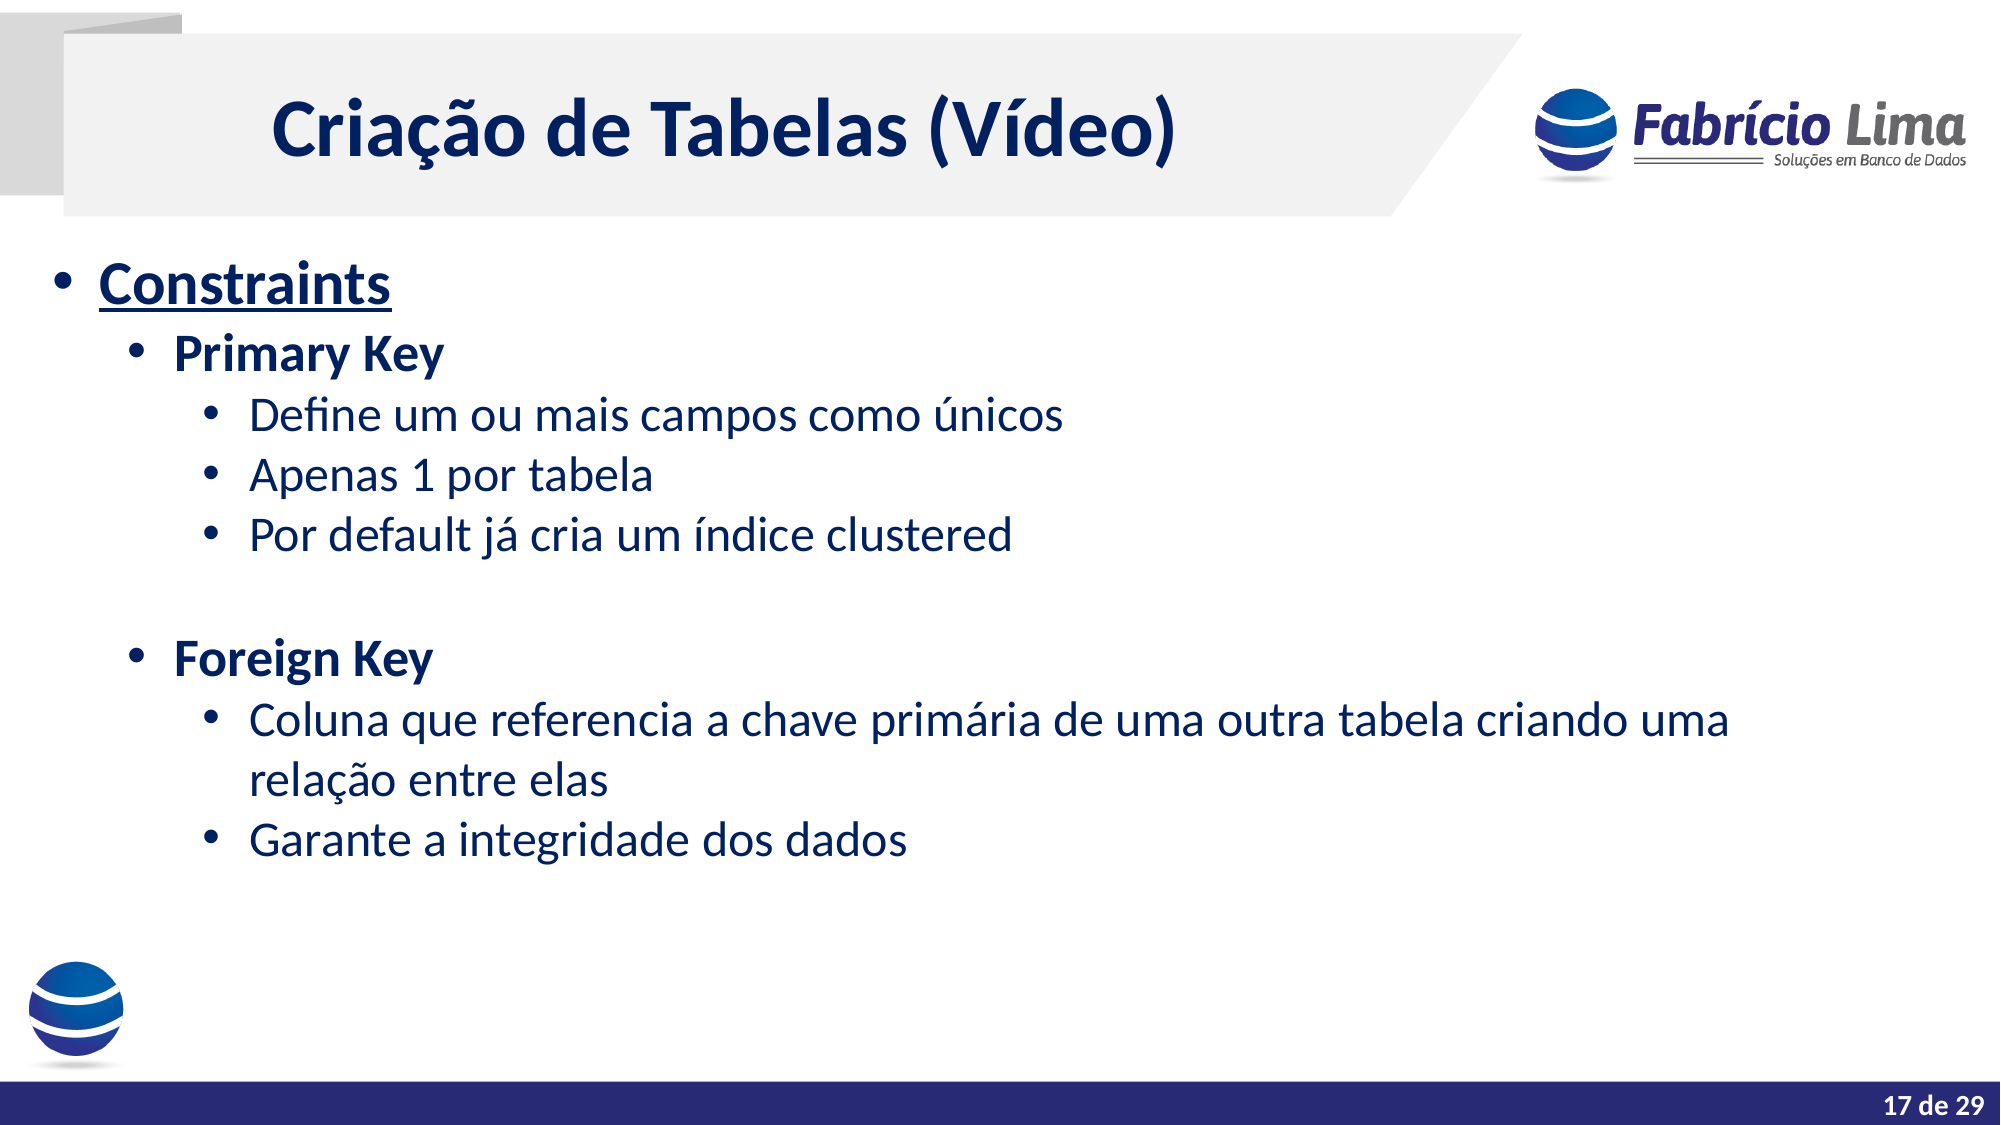

Criação de Tabelas (Vídeo)
Constraints
Primary Key
Define um ou mais campos como únicos
Apenas 1 por tabela
Por default já cria um índice clustered

Foreign Key
Coluna que referencia a chave primária de uma outra tabela criando uma relação entre elas
Garante a integridade dos dados

17 de 29